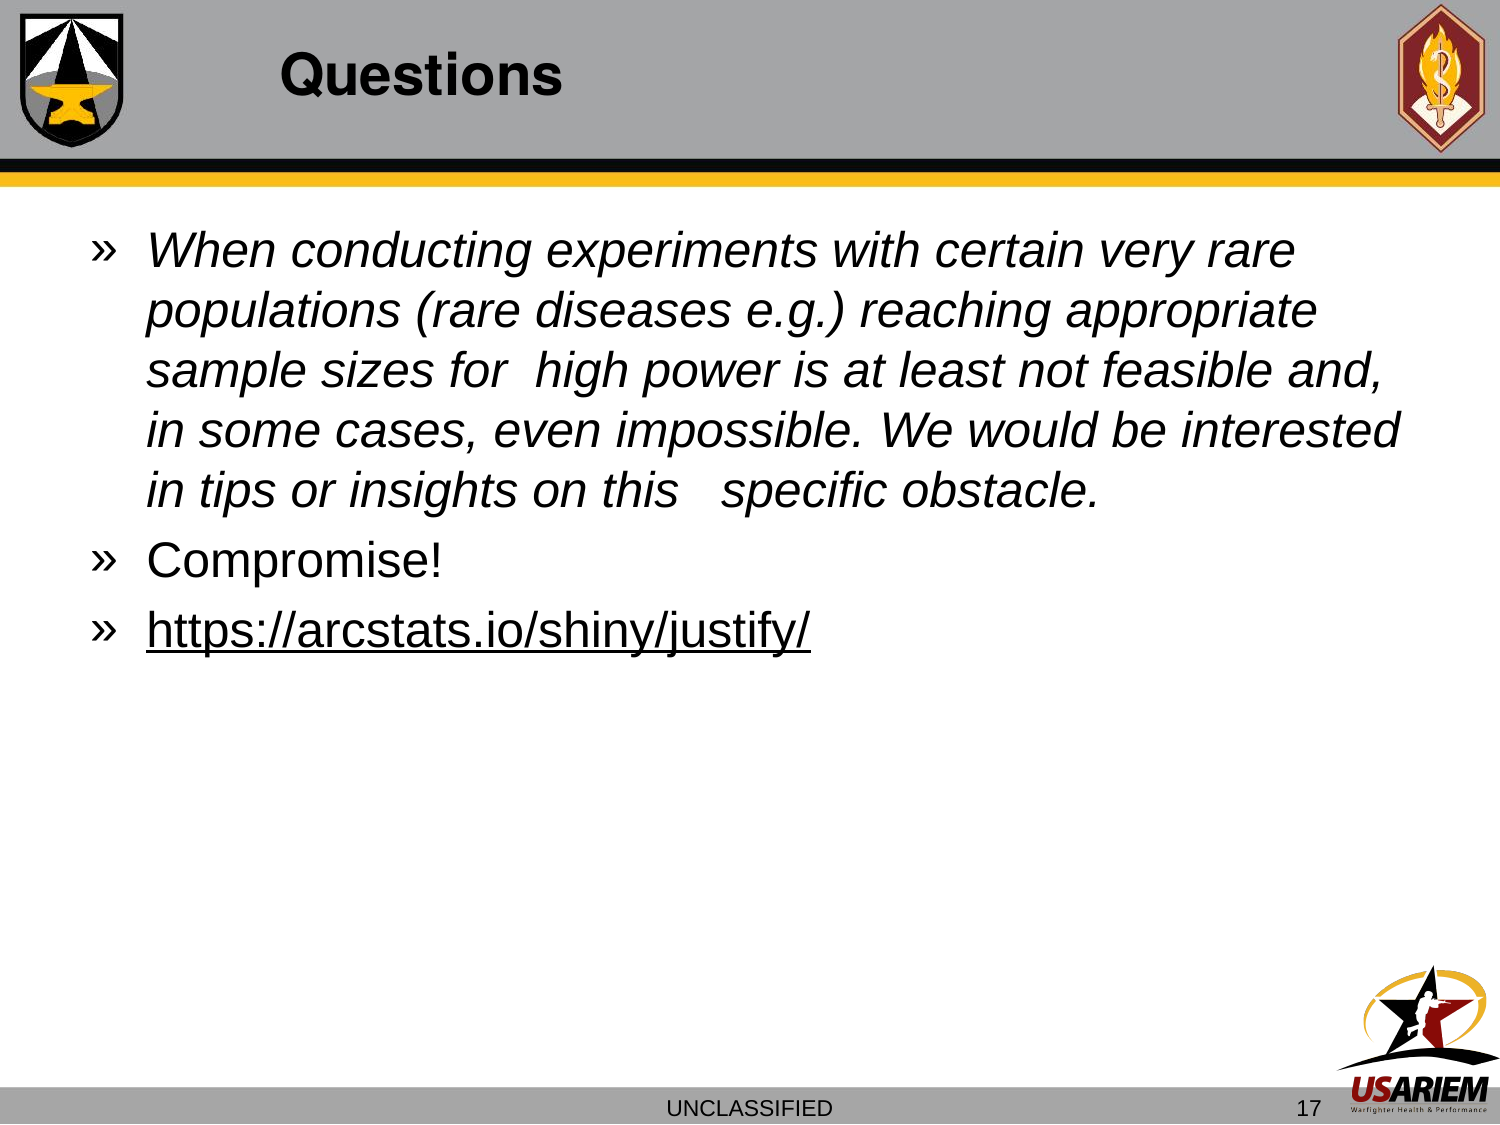

# Questions
When conducting experiments with certain very rare populations (rare diseases e.g.) reaching appropriate sample sizes for  high power is at least not feasible and, in some cases, even impossible. We would be interested in tips or insights on this   specific obstacle.
Compromise!
https://arcstats.io/shiny/justify/
UNCLASSIFIED
17